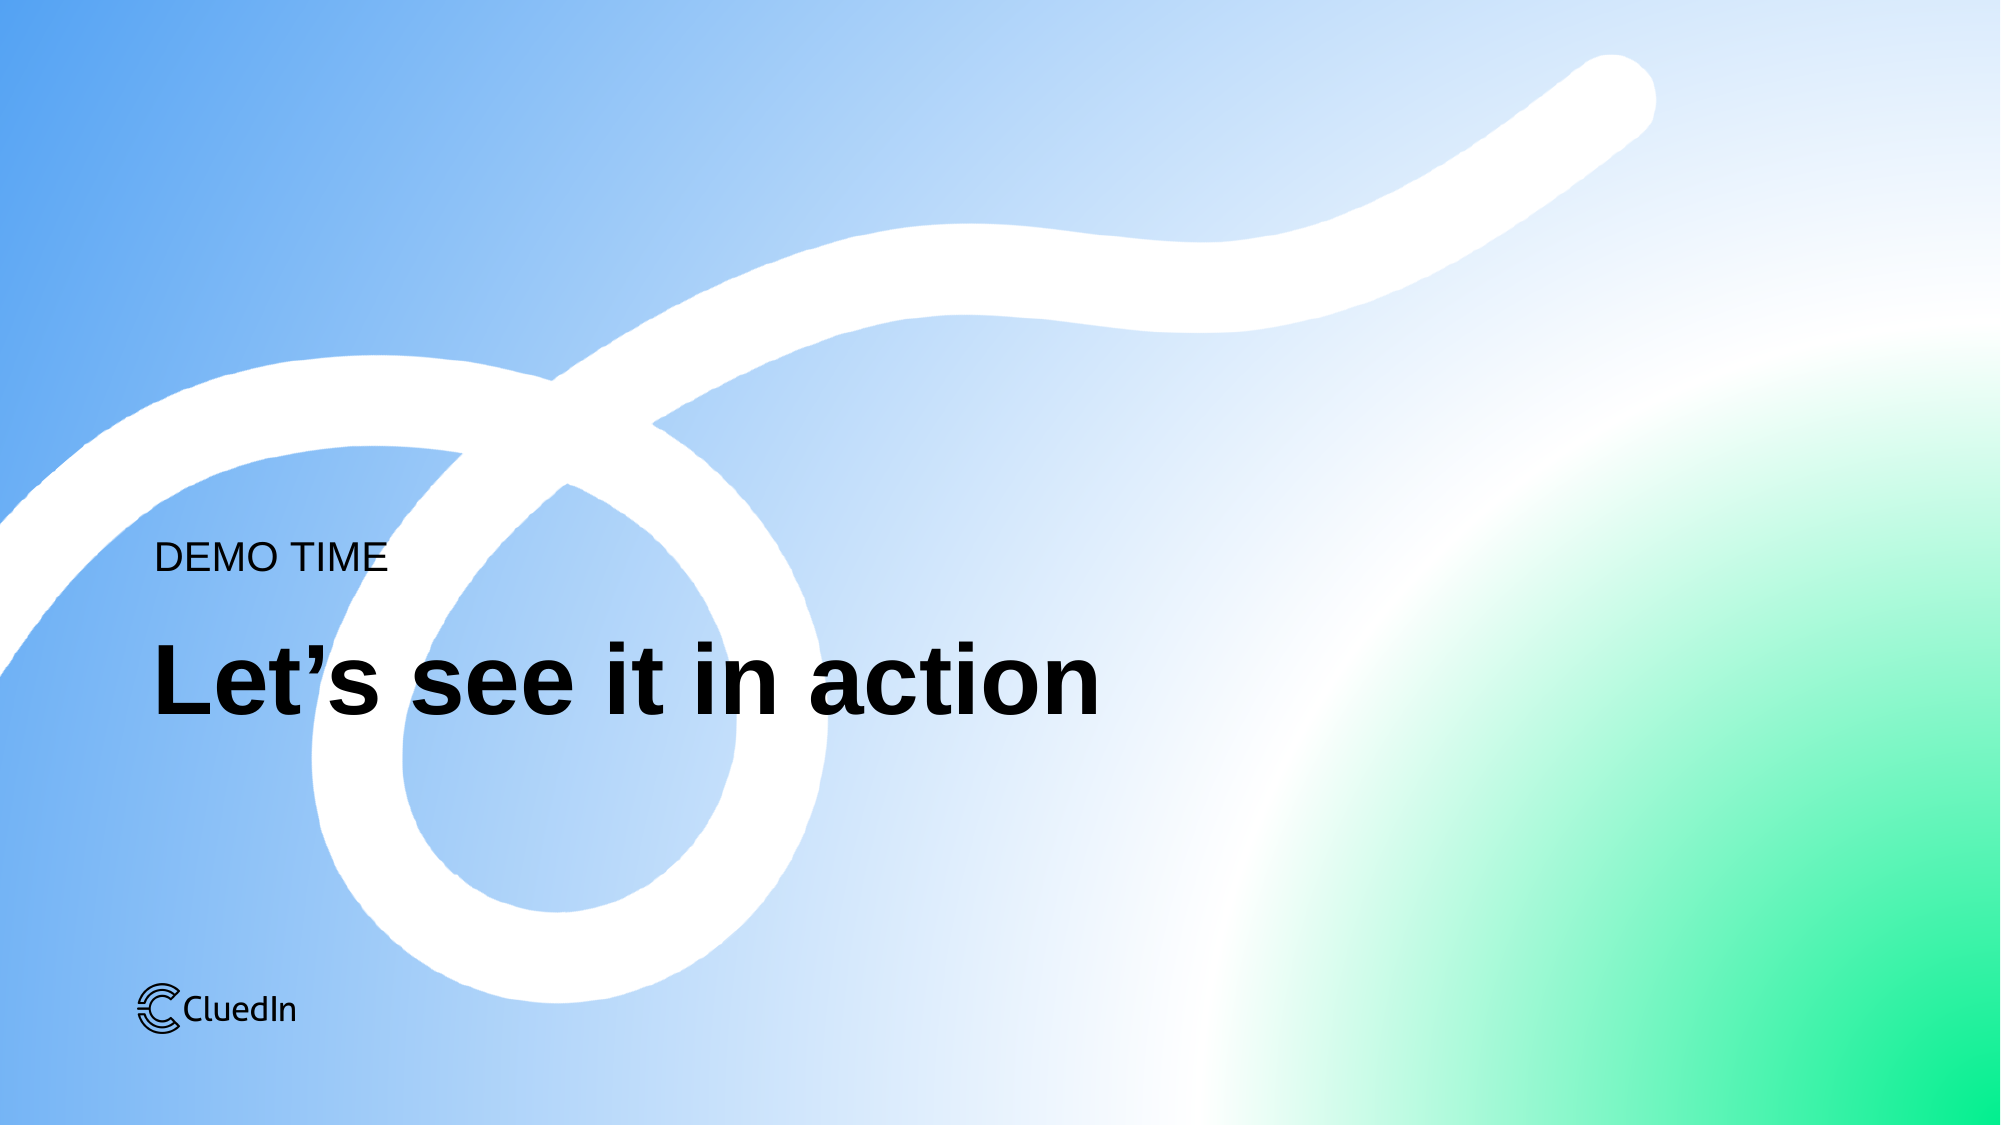

DEMO TIME
Let’s see it in action